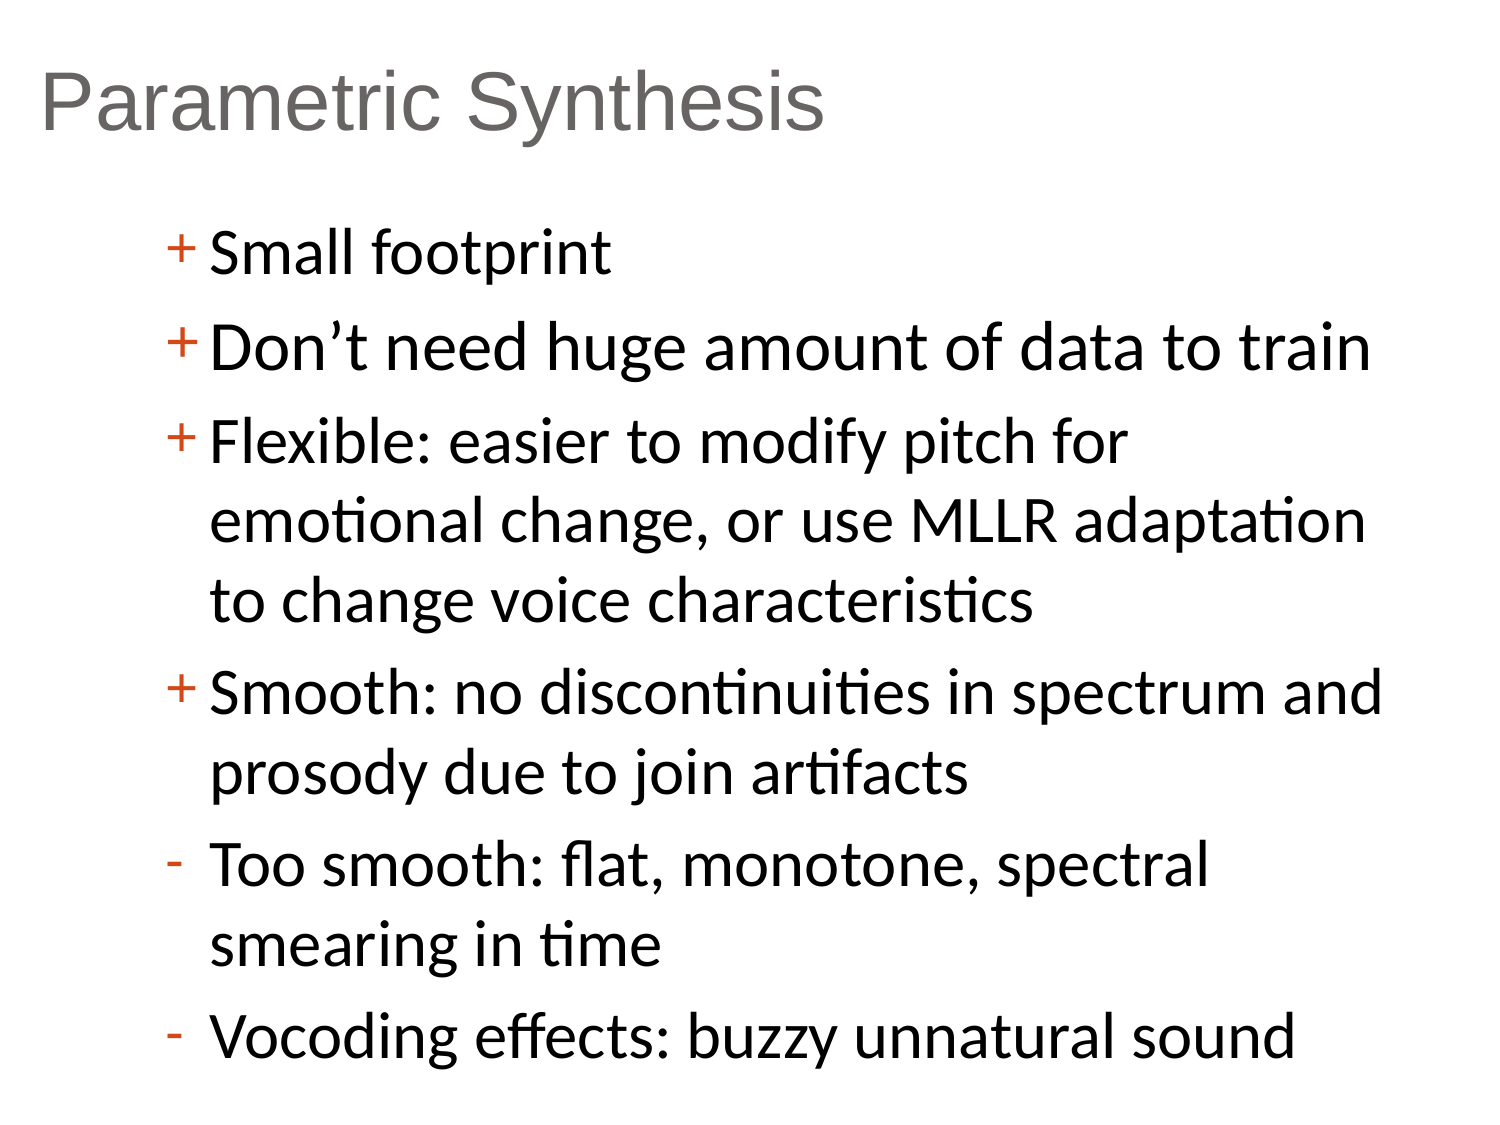

# Parametric Synthesis
Small footprint
Don’t need huge amount of data to train
Flexible: easier to modify pitch for emotional change, or use MLLR adaptation to change voice characteristics
Smooth: no discontinuities in spectrum and prosody due to join artifacts
Too smooth: flat, monotone, spectral smearing in time
Vocoding effects: buzzy unnatural sound